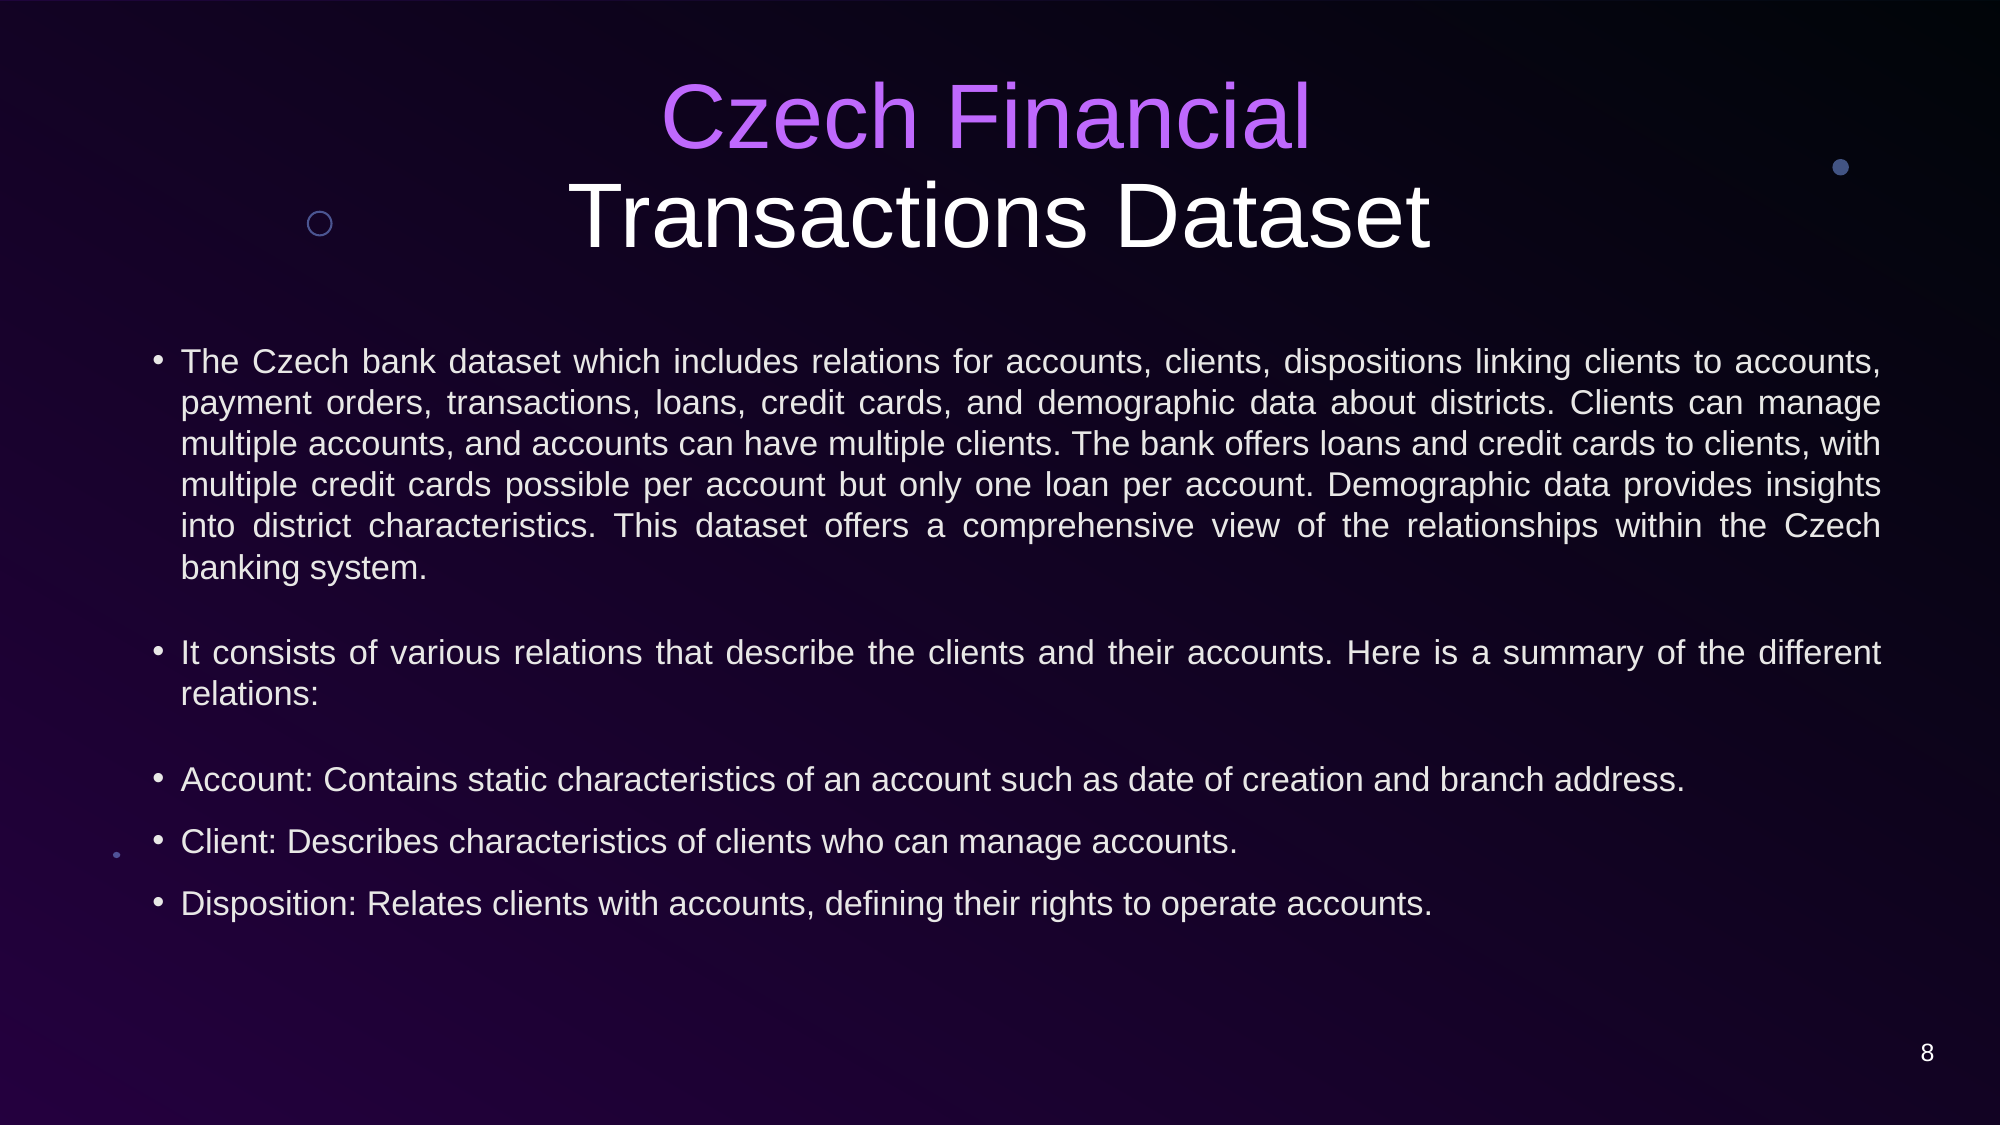

# Czech Financial Transactions Dataset
The Czech bank dataset which includes relations for accounts, clients, dispositions linking clients to accounts, payment orders, transactions, loans, credit cards, and demographic data about districts. Clients can manage multiple accounts, and accounts can have multiple clients. The bank offers loans and credit cards to clients, with multiple credit cards possible per account but only one loan per account. Demographic data provides insights into district characteristics. This dataset offers a comprehensive view of the relationships within the Czech banking system.

It consists of various relations that describe the clients and their accounts. Here is a summary of the different relations:

Account: Contains static characteristics of an account such as date of creation and branch address.
Client: Describes characteristics of clients who can manage accounts.
Disposition: Relates clients with accounts, defining their rights to operate accounts.
8